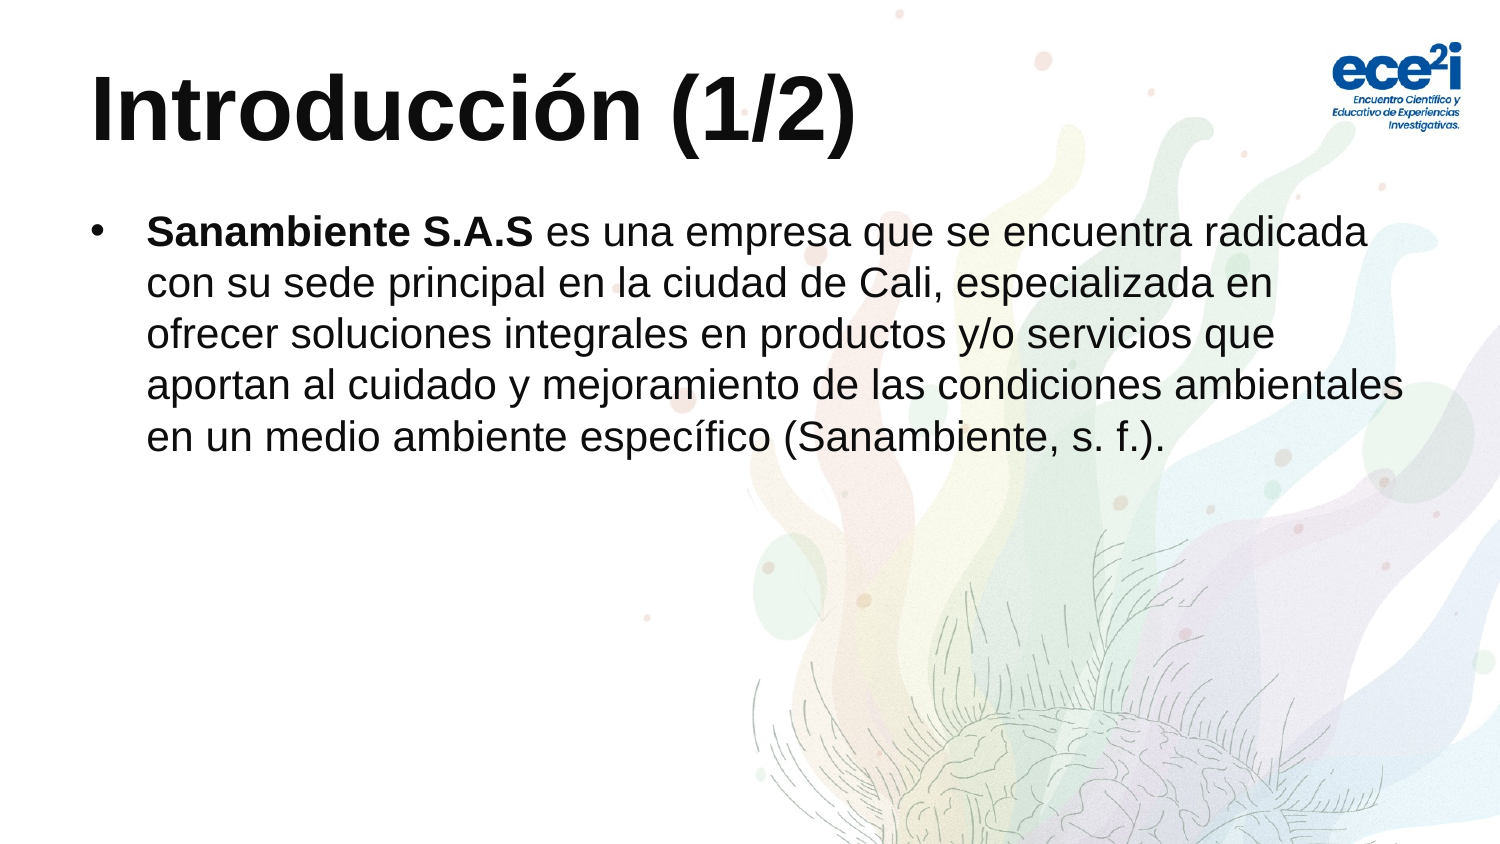

# Introducción (1/2)
Sanambiente S.A.S es una empresa que se encuentra radicada con su sede principal en la ciudad de Cali, especializada en ofrecer soluciones integrales en productos y/o servicios que aportan al cuidado y mejoramiento de las condiciones ambientales en un medio ambiente específico (Sanambiente, s. f.).